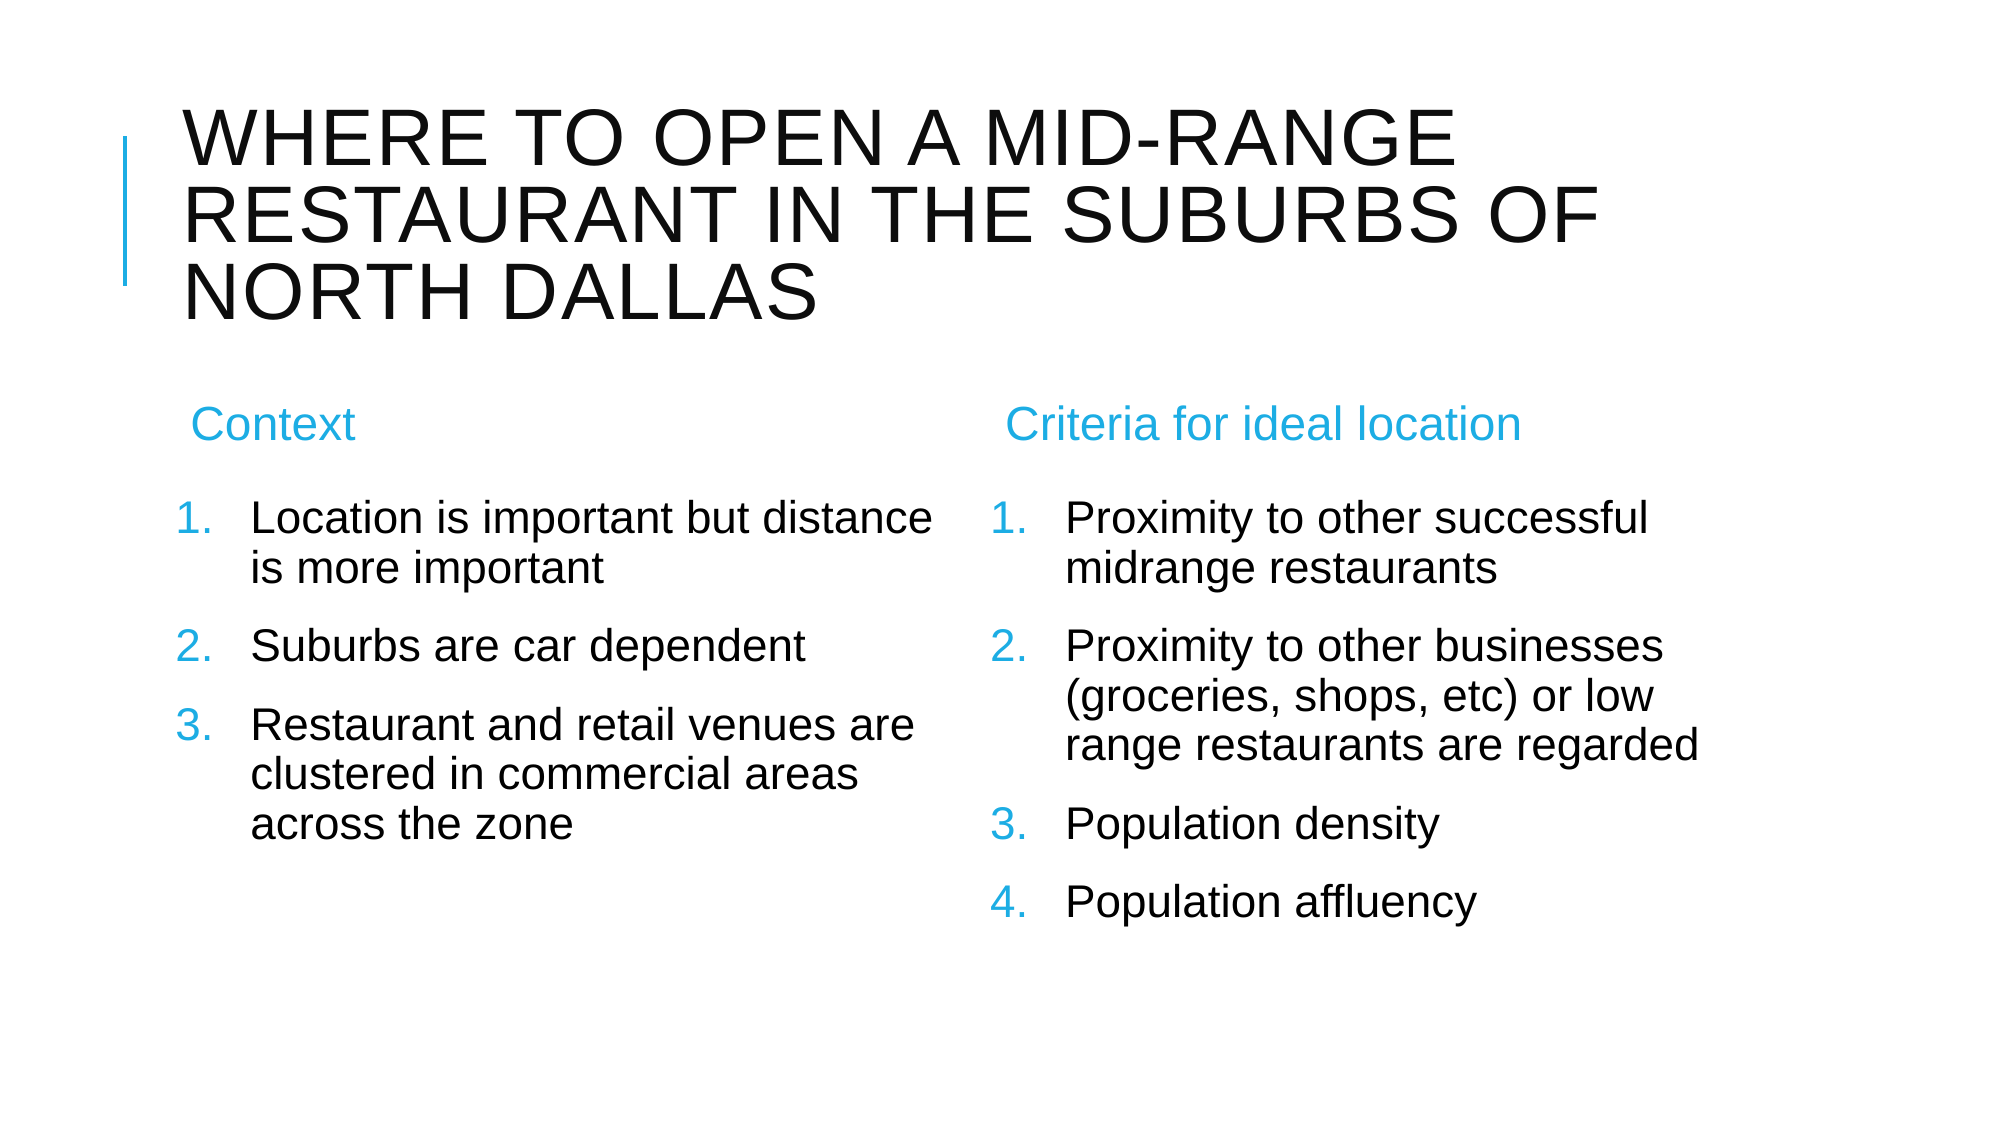

# Where to open a mid-range Restaurant in the suburbs of North Dallas
Context
Criteria for ideal location
Location is important but distance is more important
Suburbs are car dependent
Restaurant and retail venues are clustered in commercial areas across the zone
Proximity to other successful midrange restaurants
Proximity to other businesses (groceries, shops, etc) or low range restaurants are regarded
Population density
Population affluency